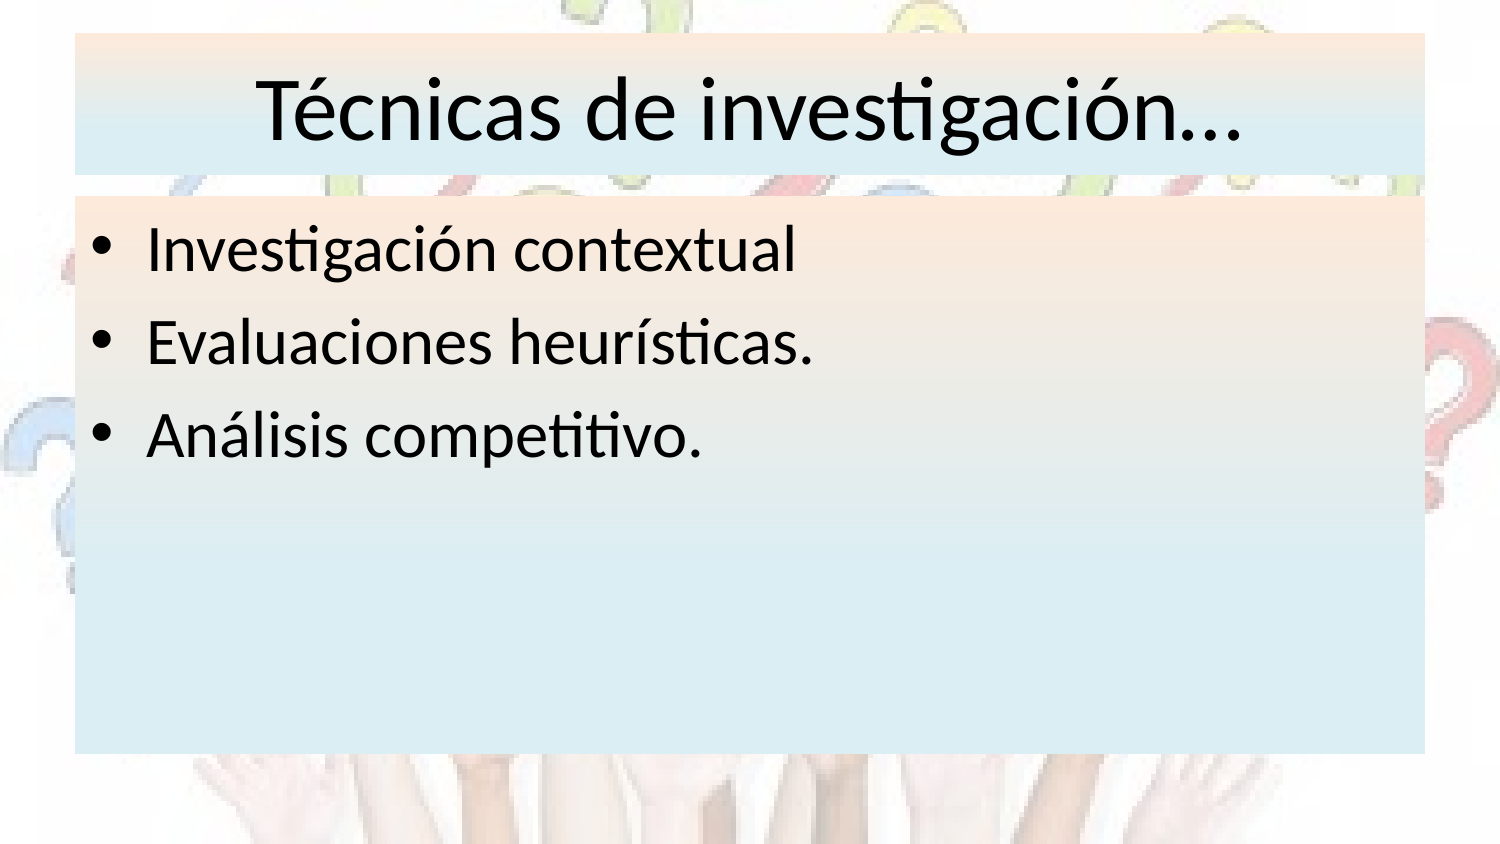

# Técnicas de investigación…
Investigación contextual
Evaluaciones heurísticas.
Análisis competitivo.